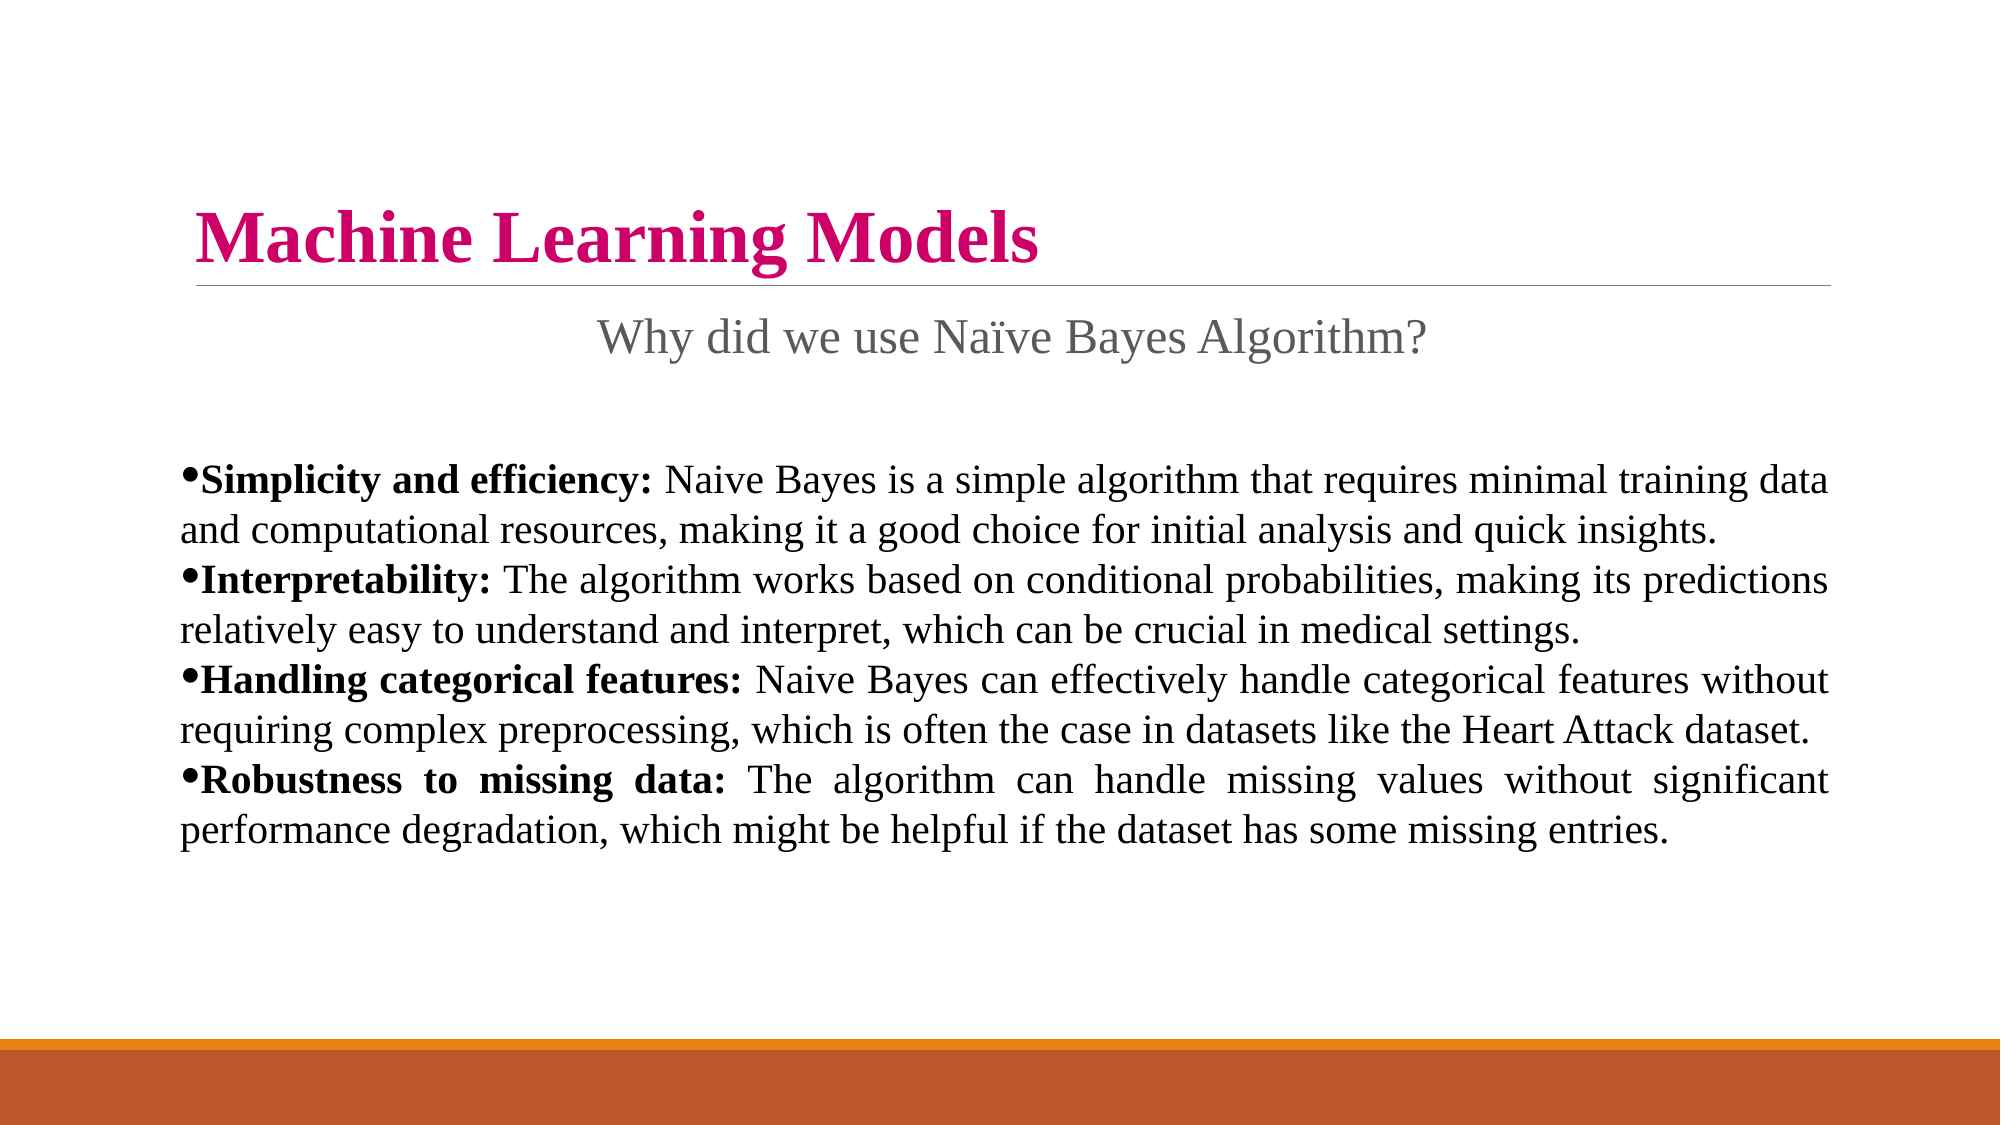

# Machine Learning Models
Why did we use Naïve Bayes Algorithm?

Simplicity and efficiency: Naive Bayes is a simple algorithm that requires minimal training data and computational resources, making it a good choice for initial analysis and quick insights.
Interpretability: The algorithm works based on conditional probabilities, making its predictions relatively easy to understand and interpret, which can be crucial in medical settings.
Handling categorical features: Naive Bayes can effectively handle categorical features without requiring complex preprocessing, which is often the case in datasets like the Heart Attack dataset.
Robustness to missing data: The algorithm can handle missing values without significant performance degradation, which might be helpful if the dataset has some missing entries.